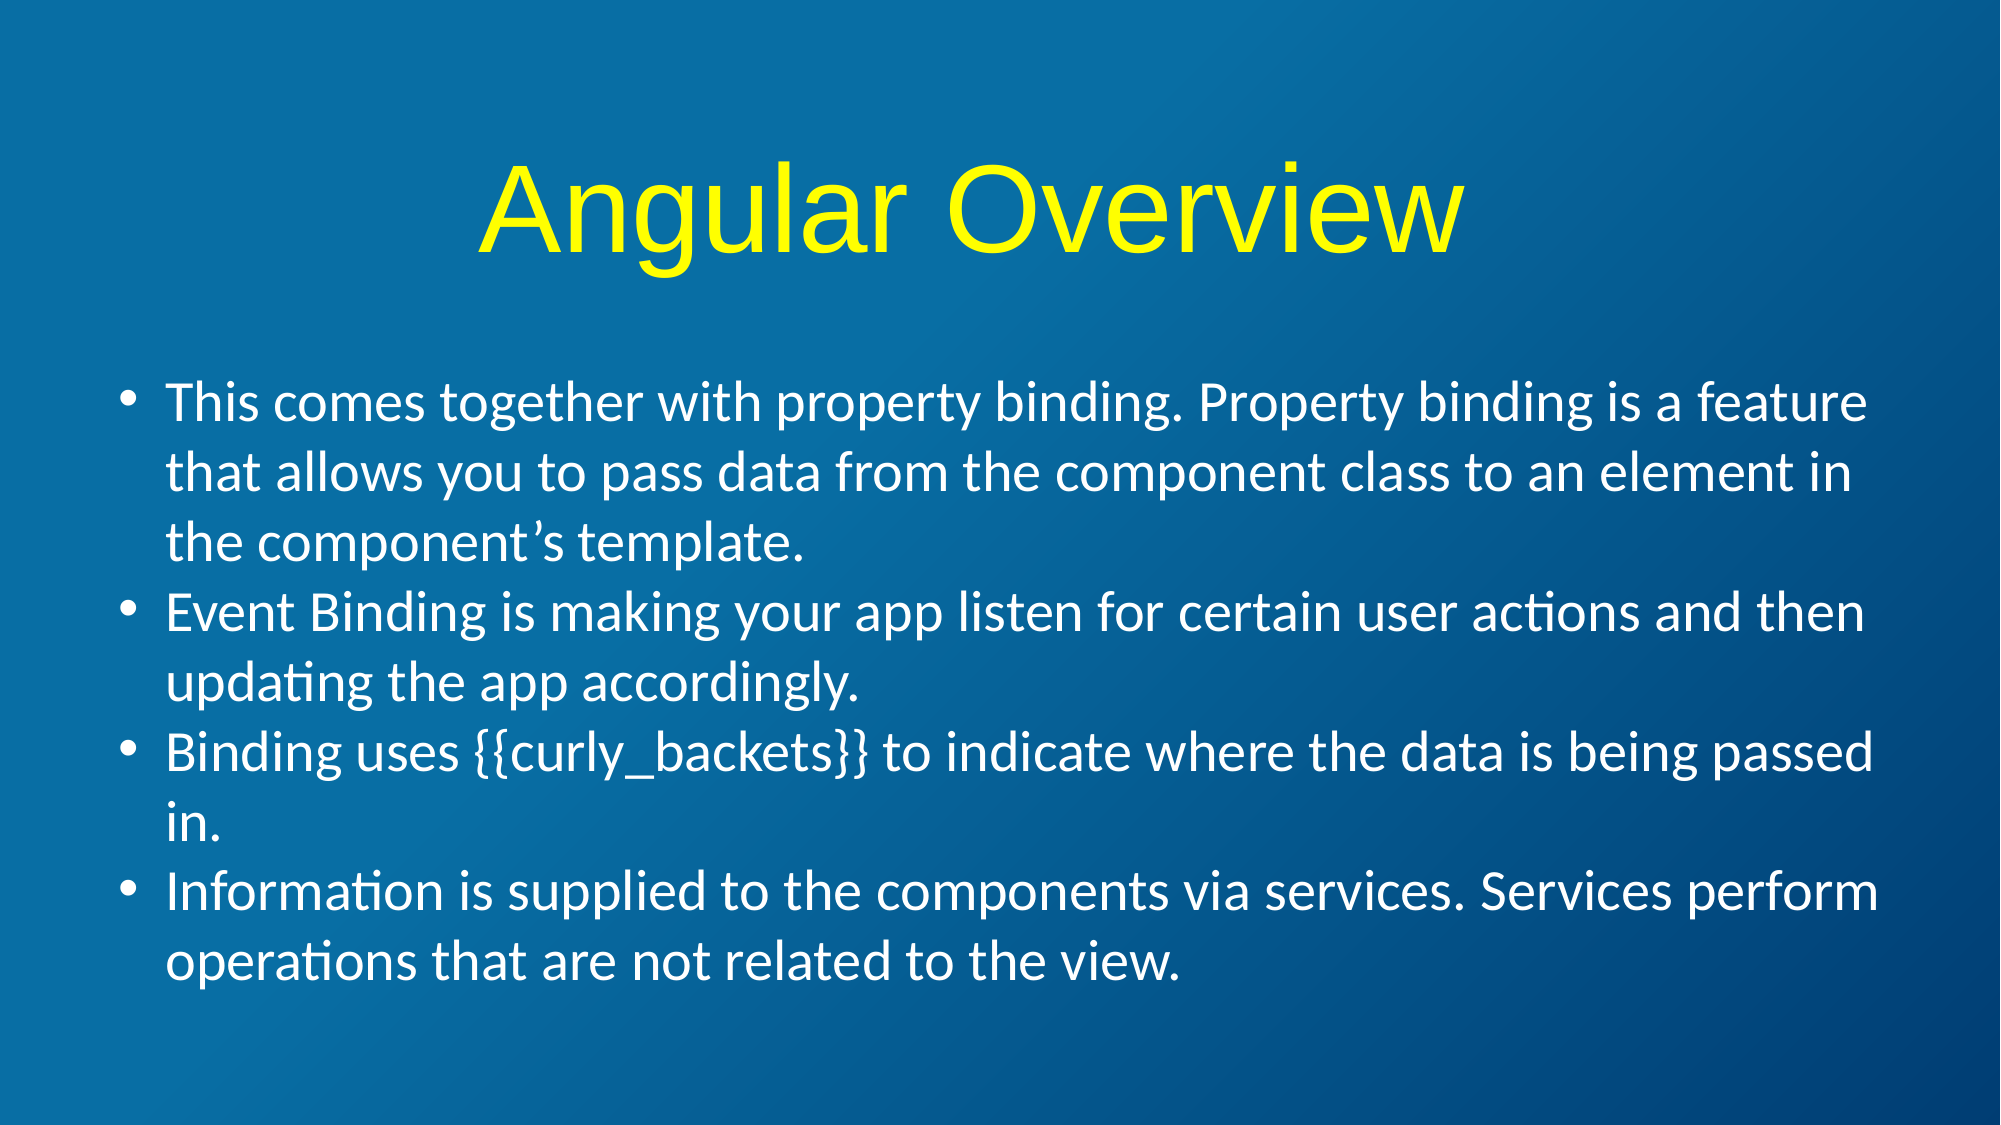

Angular Overview
This comes together with property binding. Property binding is a feature that allows you to pass data from the component class to an element in the component’s template.
Event Binding is making your app listen for certain user actions and then updating the app accordingly.
Binding uses {{curly_backets}} to indicate where the data is being passed in.
Information is supplied to the components via services. Services perform operations that are not related to the view.